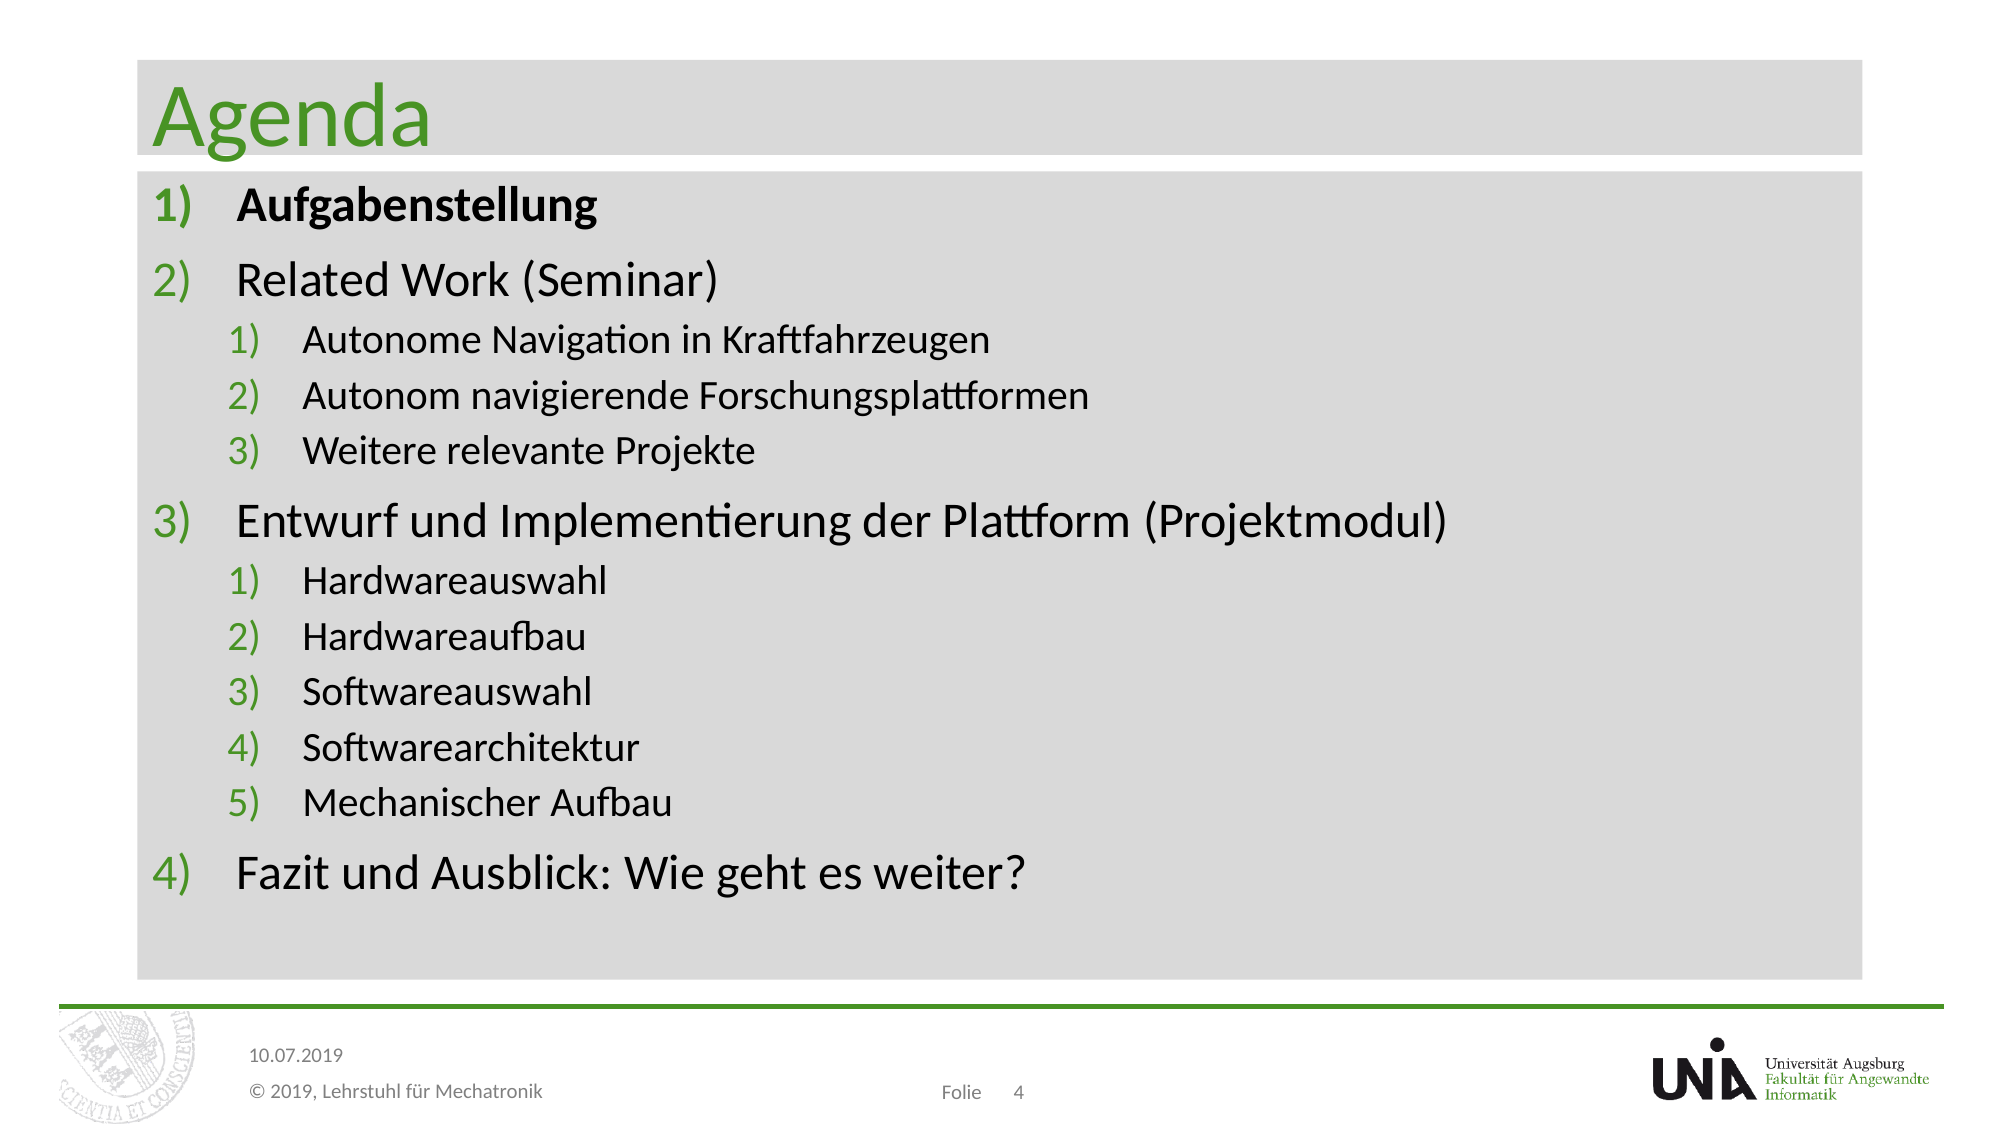

# Agenda
Aufgabenstellung
Related Work (Seminar)
Autonome Navigation in Kraftfahrzeugen
Autonom navigierende Forschungsplattformen
Weitere relevante Projekte
Entwurf und Implementierung der Plattform (Projektmodul)
Hardwareauswahl
Hardwareaufbau
Softwareauswahl
Softwarearchitektur
Mechanischer Aufbau
Fazit und Ausblick: Wie geht es weiter?
4